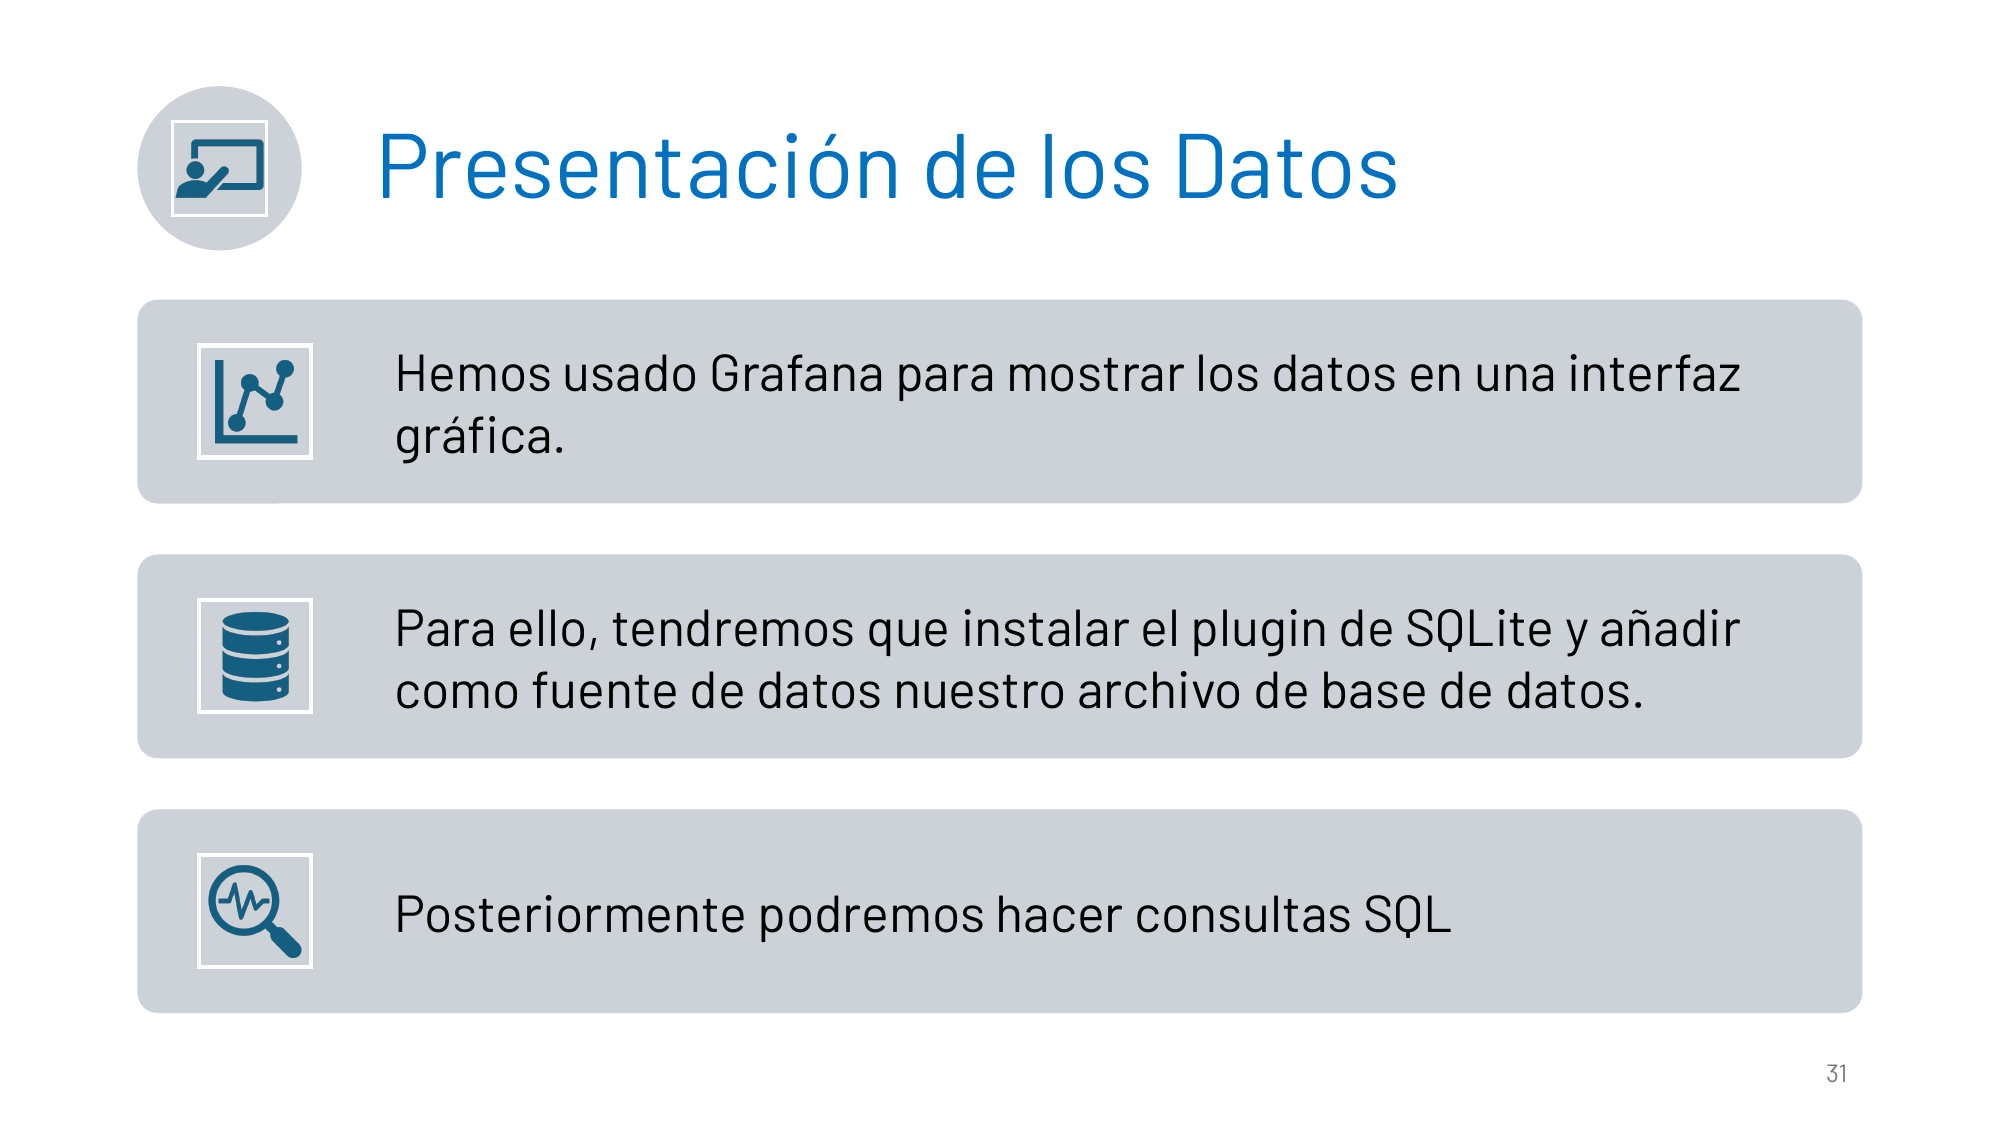

# Presentación de los Datos

Hemos usado Grafana para mostrar los datos en una interfaz gráfica.
Para ello, tendremos que instalar el plugin de SQLite y añadir como fuente de datos nuestro archivo de base de datos.
Posteriormente podremos hacer consultas SQL
31